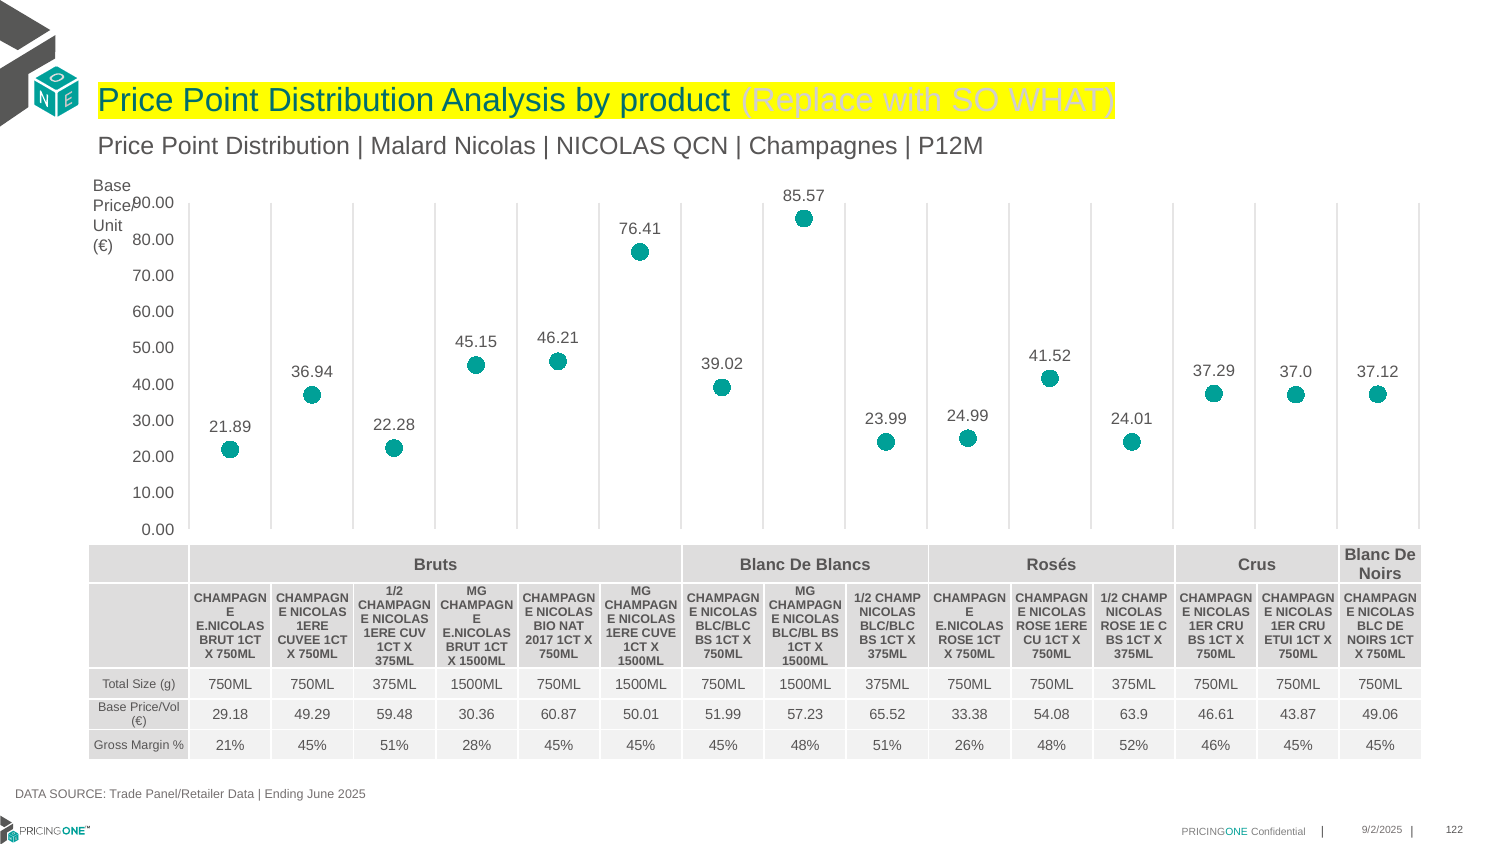

# Price Point Distribution Analysis by product (Replace with SO WHAT)
Price Point Distribution | Malard Nicolas | NICOLAS QCN | Champagnes | P12M
Base Price/Unit (€)

### Chart

| Category | Base Price/Unit |
|---|---|
| CHAMPAGNE E.NICOLAS BRUT 1CT X 750ML | 21.89 |
| CHAMPAGNE NICOLAS 1ERE CUVEE 1CT X 750ML | 36.94 |
| 1/2 CHAMPAGNE NICOLAS 1ERE CUV 1CT X 375ML | 22.28 |
| MG CHAMPAGNE E.NICOLAS BRUT 1CT X 1500ML | 45.15 |
| CHAMPAGNE NICOLAS BIO NAT 2017 1CT X 750ML | 46.21 |
| MG CHAMPAGNE NICOLAS 1ERE CUVE 1CT X 1500ML | 76.41 |
| CHAMPAGNE NICOLAS BLC/BLC BS 1CT X 750ML | 39.02 |
| MG CHAMPAGNE NICOLAS BLC/BL BS 1CT X 1500ML | 85.57 |
| 1/2 CHAMP NICOLAS BLC/BLC BS 1CT X 375ML | 23.99 |
| CHAMPAGNE E.NICOLAS ROSE 1CT X 750ML | 24.99 |
| CHAMPAGNE NICOLAS ROSE 1ERE CU 1CT X 750ML | 41.52 |
| 1/2 CHAMP NICOLAS ROSE 1E C BS 1CT X 375ML | 24.01 |
| CHAMPAGNE NICOLAS 1ER CRU BS 1CT X 750ML | 37.29 |
| CHAMPAGNE NICOLAS 1ER CRU ETUI 1CT X 750ML | 37.0 |
| CHAMPAGNE NICOLAS BLC DE NOIRS 1CT X 750ML | 37.12 |
|  | Bruts | Bruts | Bruts | Bruts | Bruts | Bruts | Blanc De Blancs | Blanc De Blancs | Blanc De Blancs | Rosés | Rosés | Rosés | Crus | Crus | Blanc De Noirs |
| --- | --- | --- | --- | --- | --- | --- | --- | --- | --- | --- | --- | --- | --- | --- | --- |
|  | CHAMPAGNE E.NICOLAS BRUT 1CT X 750ML | CHAMPAGNE NICOLAS 1ERE CUVEE 1CT X 750ML | 1/2 CHAMPAGNE NICOLAS 1ERE CUV 1CT X 375ML | MG CHAMPAGNE E.NICOLAS BRUT 1CT X 1500ML | CHAMPAGNE NICOLAS BIO NAT 2017 1CT X 750ML | MG CHAMPAGNE NICOLAS 1ERE CUVE 1CT X 1500ML | CHAMPAGNE NICOLAS BLC/BLC BS 1CT X 750ML | MG CHAMPAGNE NICOLAS BLC/BL BS 1CT X 1500ML | 1/2 CHAMP NICOLAS BLC/BLC BS 1CT X 375ML | CHAMPAGNE E.NICOLAS ROSE 1CT X 750ML | CHAMPAGNE NICOLAS ROSE 1ERE CU 1CT X 750ML | 1/2 CHAMP NICOLAS ROSE 1E C BS 1CT X 375ML | CHAMPAGNE NICOLAS 1ER CRU BS 1CT X 750ML | CHAMPAGNE NICOLAS 1ER CRU ETUI 1CT X 750ML | CHAMPAGNE NICOLAS BLC DE NOIRS 1CT X 750ML |
| Total Size (g) | 750ML | 750ML | 375ML | 1500ML | 750ML | 1500ML | 750ML | 1500ML | 375ML | 750ML | 750ML | 375ML | 750ML | 750ML | 750ML |
| Base Price/Vol (€) | 29.18 | 49.29 | 59.48 | 30.36 | 60.87 | 50.01 | 51.99 | 57.23 | 65.52 | 33.38 | 54.08 | 63.9 | 46.61 | 43.87 | 49.06 |
| Gross Margin % | 21% | 45% | 51% | 28% | 45% | 45% | 45% | 48% | 51% | 26% | 48% | 52% | 46% | 45% | 45% |
DATA SOURCE: Trade Panel/Retailer Data | Ending June 2025
9/2/2025
122